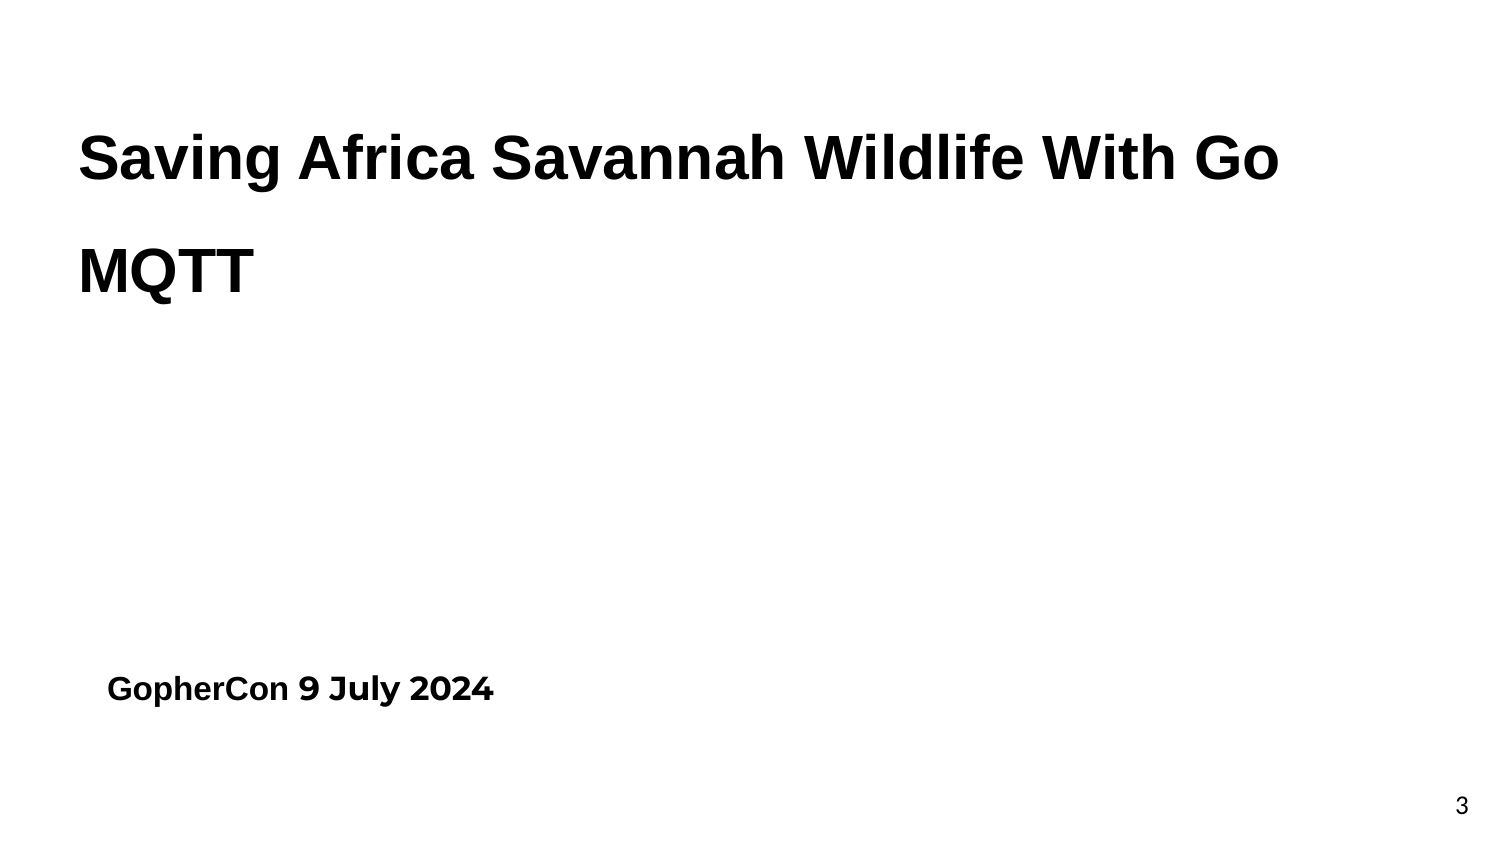

Saving Africa Savannah Wildlife With Go MQTT

GopherCon 9 July 2024

3